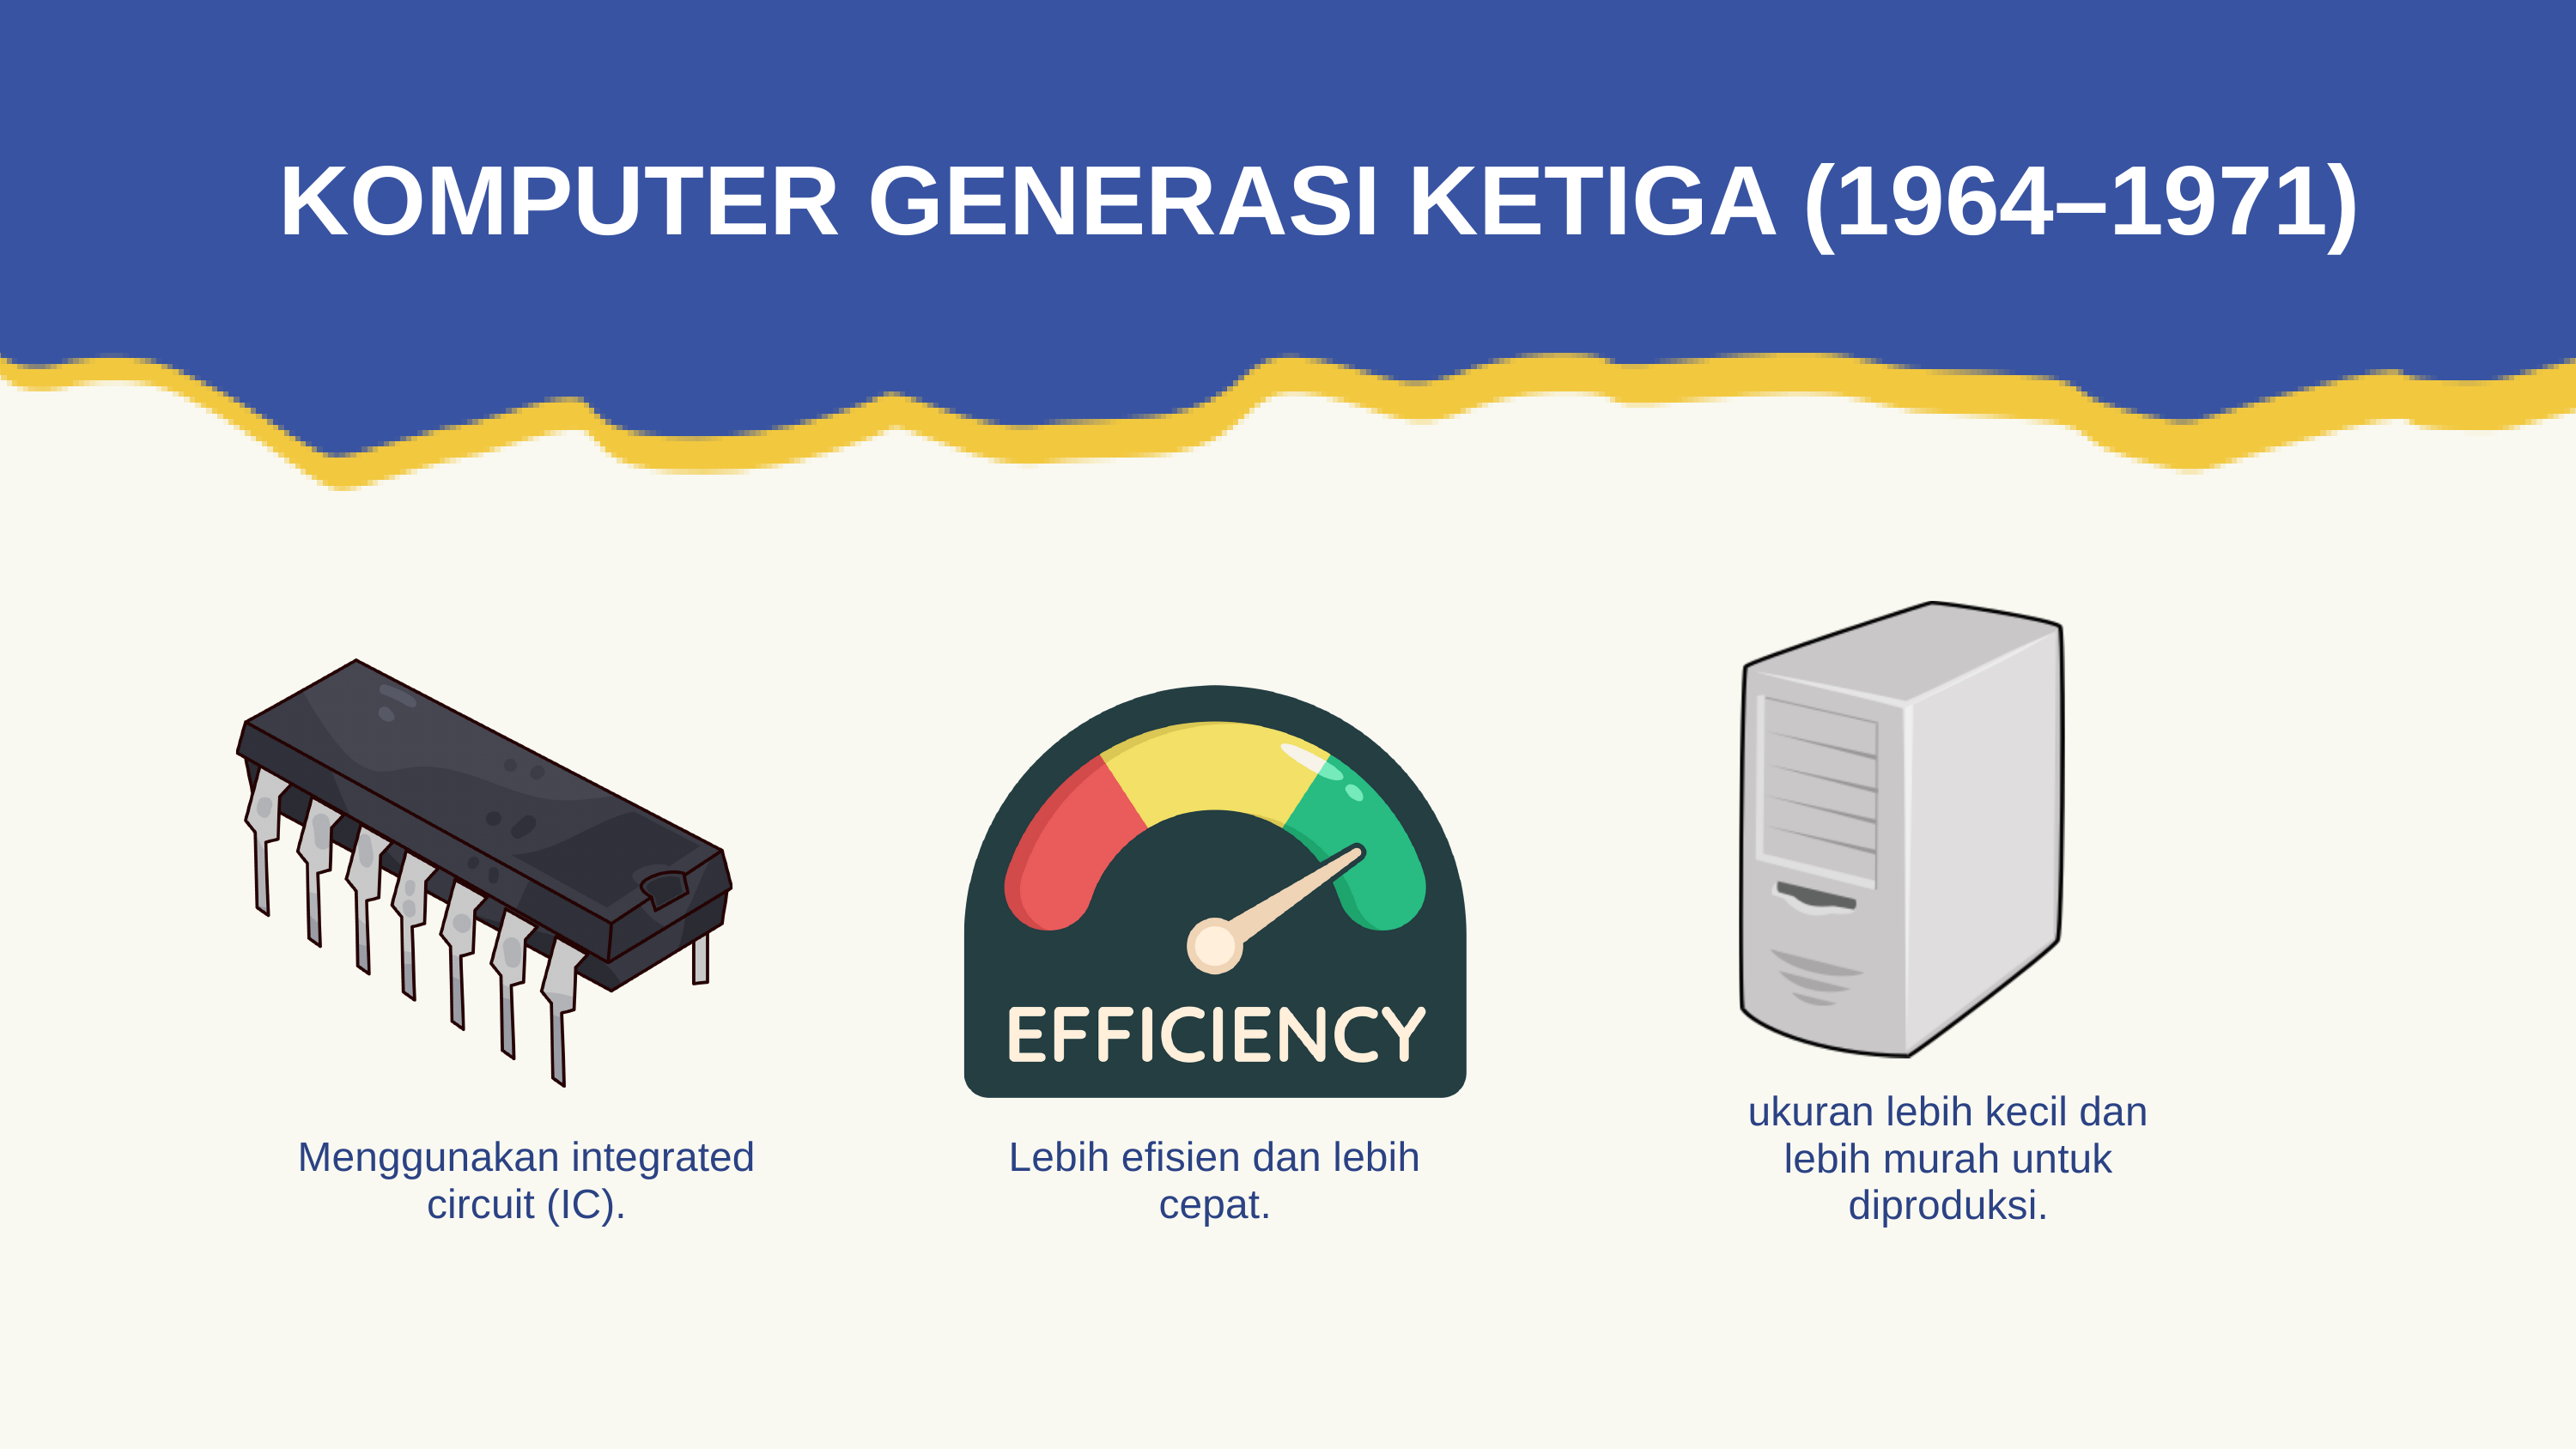

KOMPUTER GENERASI KETIGA (1964–1971)

ukuran lebih kecil dan lebih murah untuk diproduksi.

Menggunakan integrated circuit (IC).
Lebih efisien dan lebih cepat.